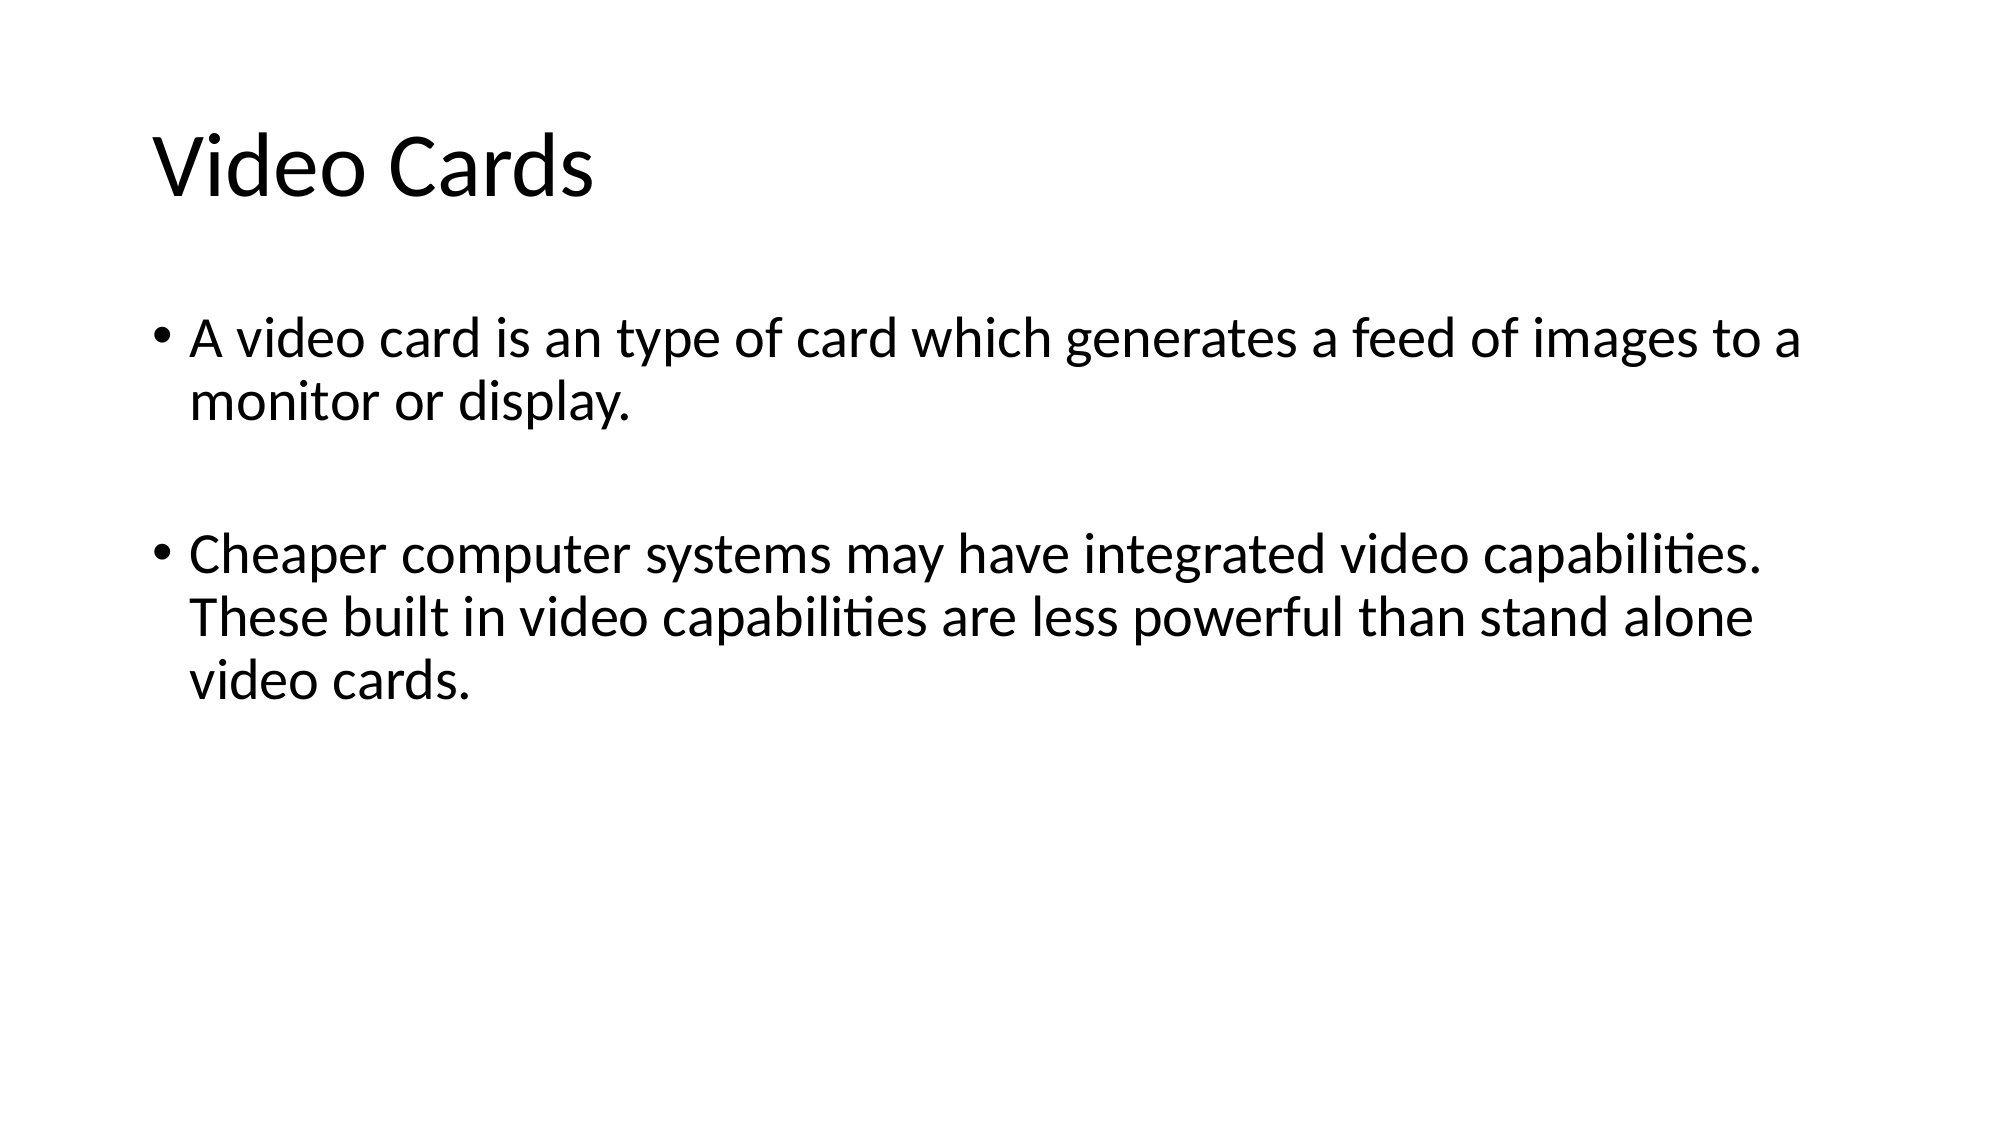

# Video Cards
A video card is an type of card which generates a feed of images to a monitor or display.
Cheaper computer systems may have integrated video capabilities. These built in video capabilities are less powerful than stand alone video cards.